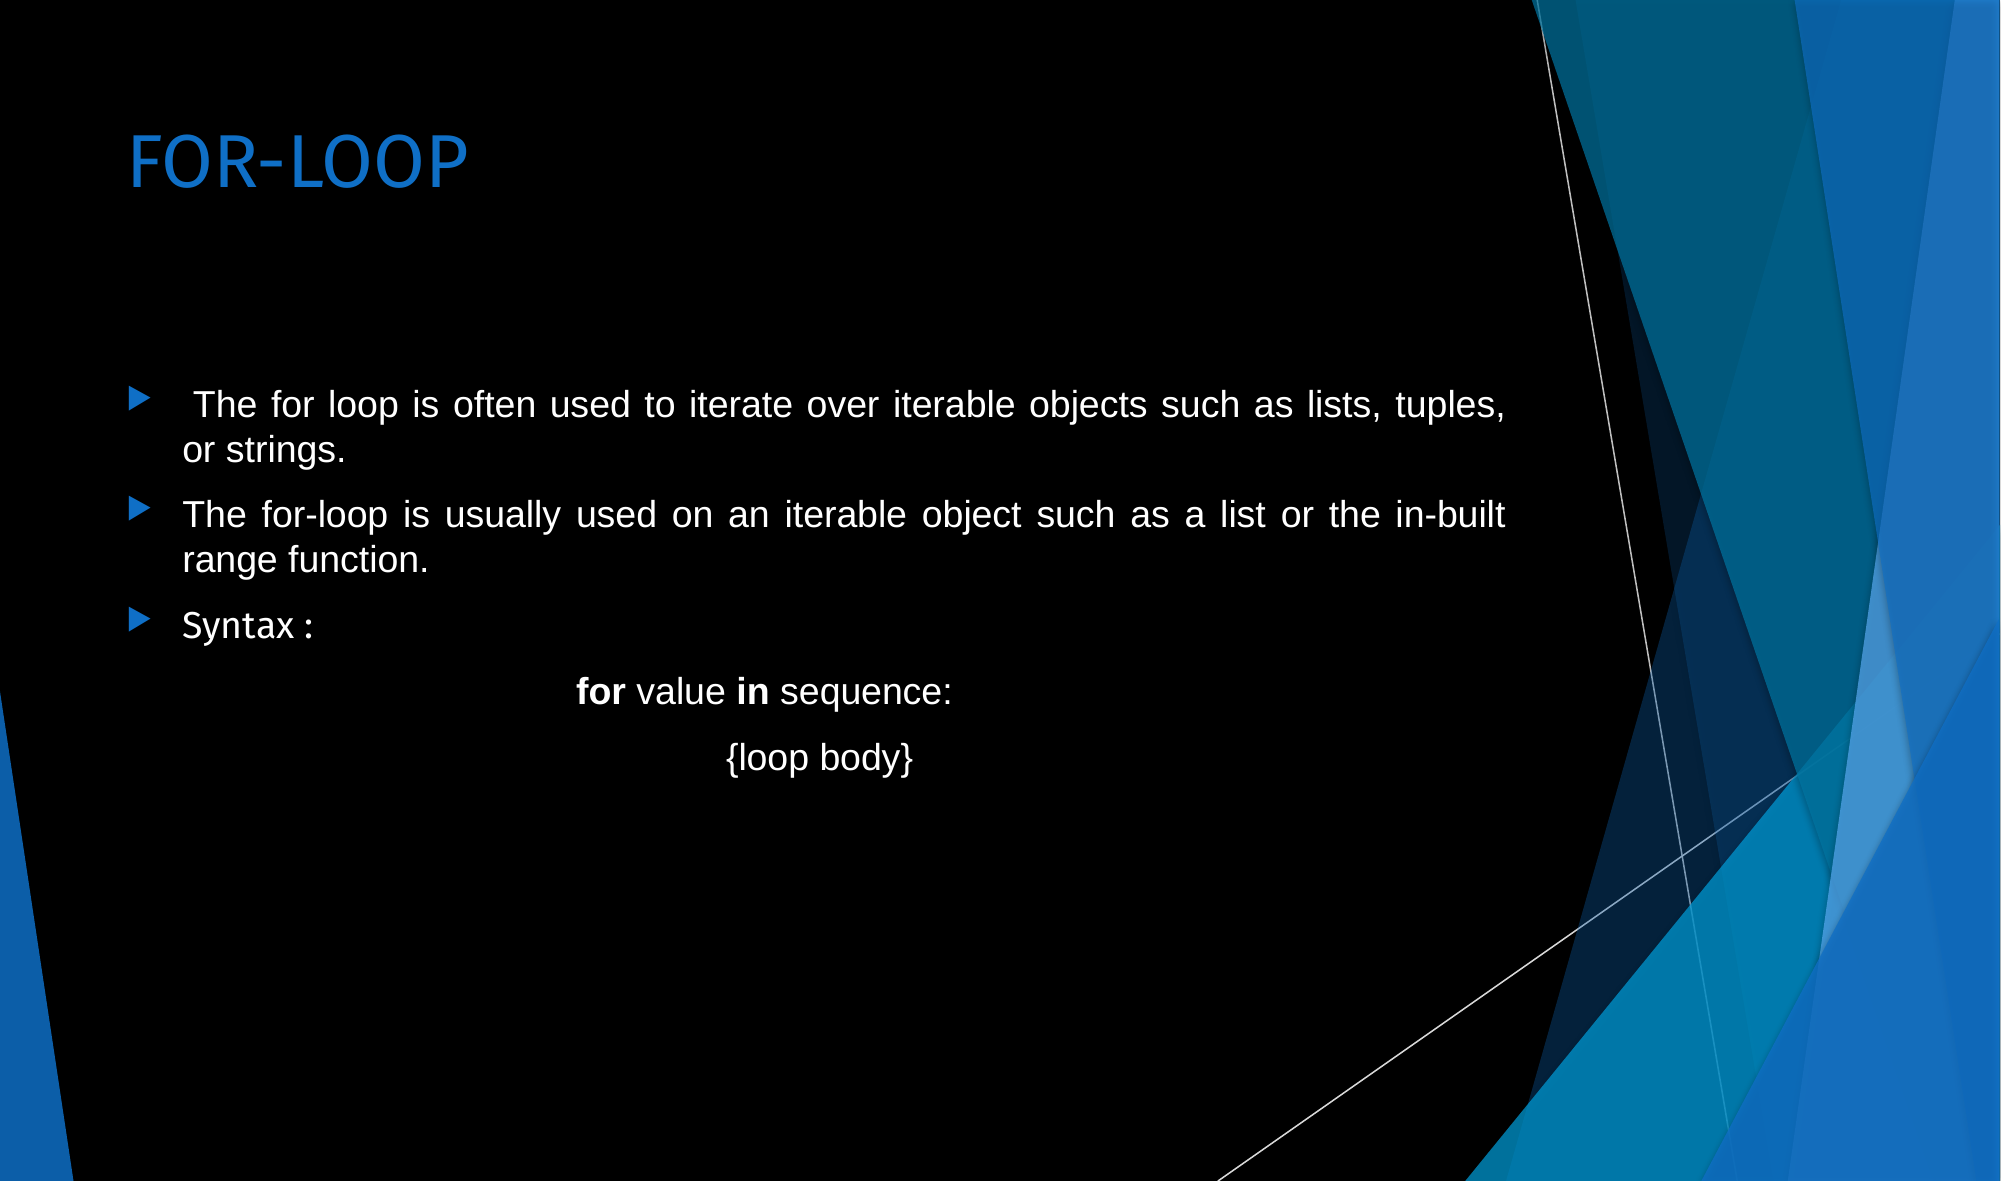

# FOR-LOOP
 The for loop is often used to iterate over iterable objects such as lists, tuples, or strings.
The for-loop is usually used on an iterable object such as a list or the in-built range function.
Syntax :
			for value in sequence:
				{loop body}